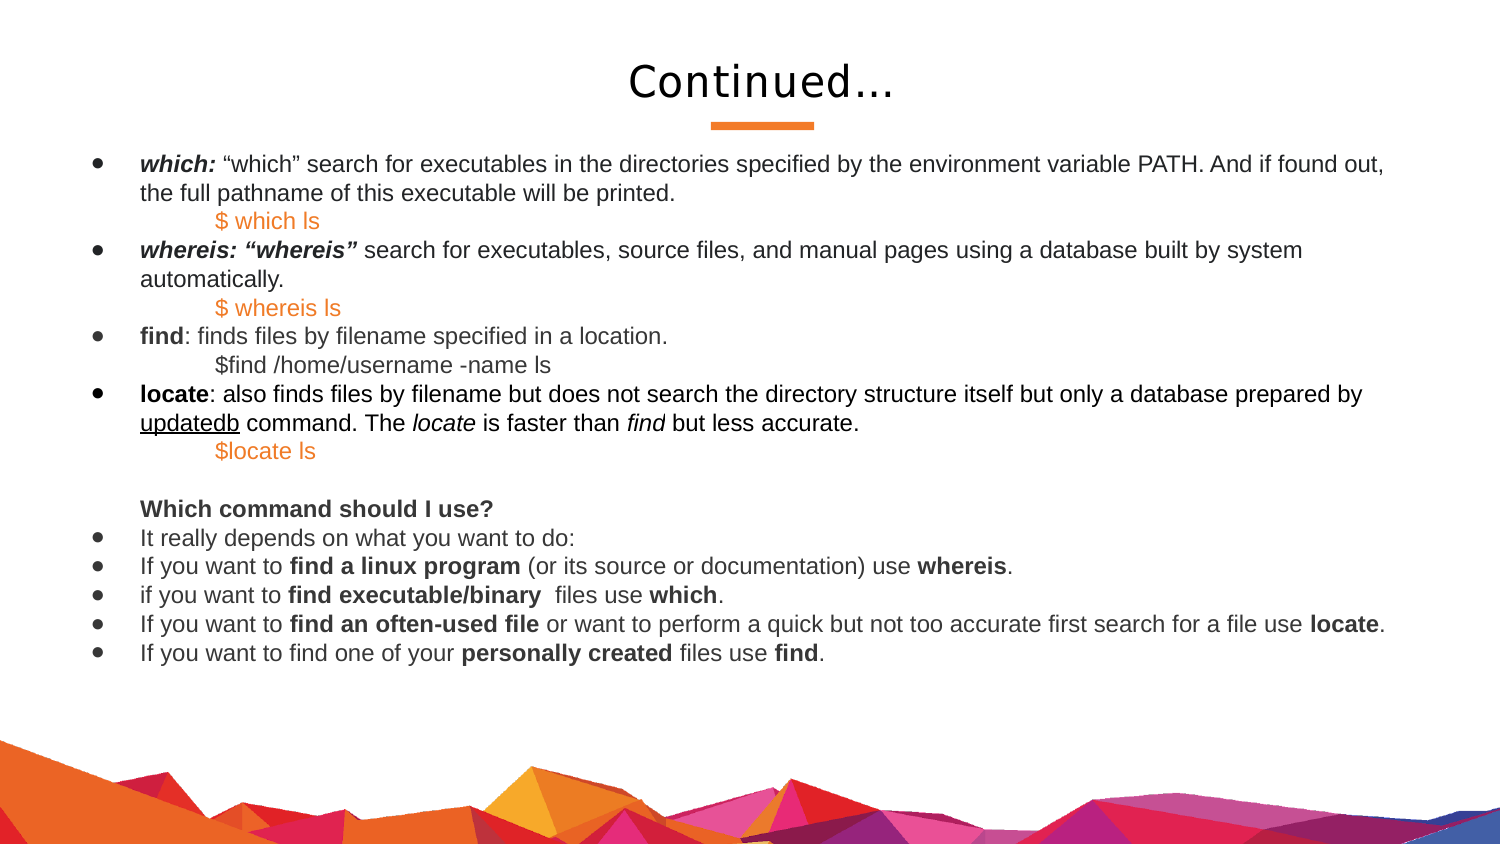

# Continued...

which: “which” search for executables in the directories specified by the environment variable PATH. And if found out, the full pathname of this executable will be printed.
	$ which ls
whereis: “whereis” search for executables, source files, and manual pages using a database built by system automatically.
	$ whereis ls
find: finds files by filename specified in a location.
	$find /home/username -name ls
locate: also finds files by filename but does not search the directory structure itself but only a database prepared by updatedb command. The locate is faster than find but less accurate.
	$locate ls

Which command should I use?
It really depends on what you want to do:
If you want to find a linux program (or its source or documentation) use whereis.
if you want to find executable/binary  files use which.
If you want to find an often-used file or want to perform a quick but not too accurate first search for a file use locate.
If you want to find one of your personally created files use find.